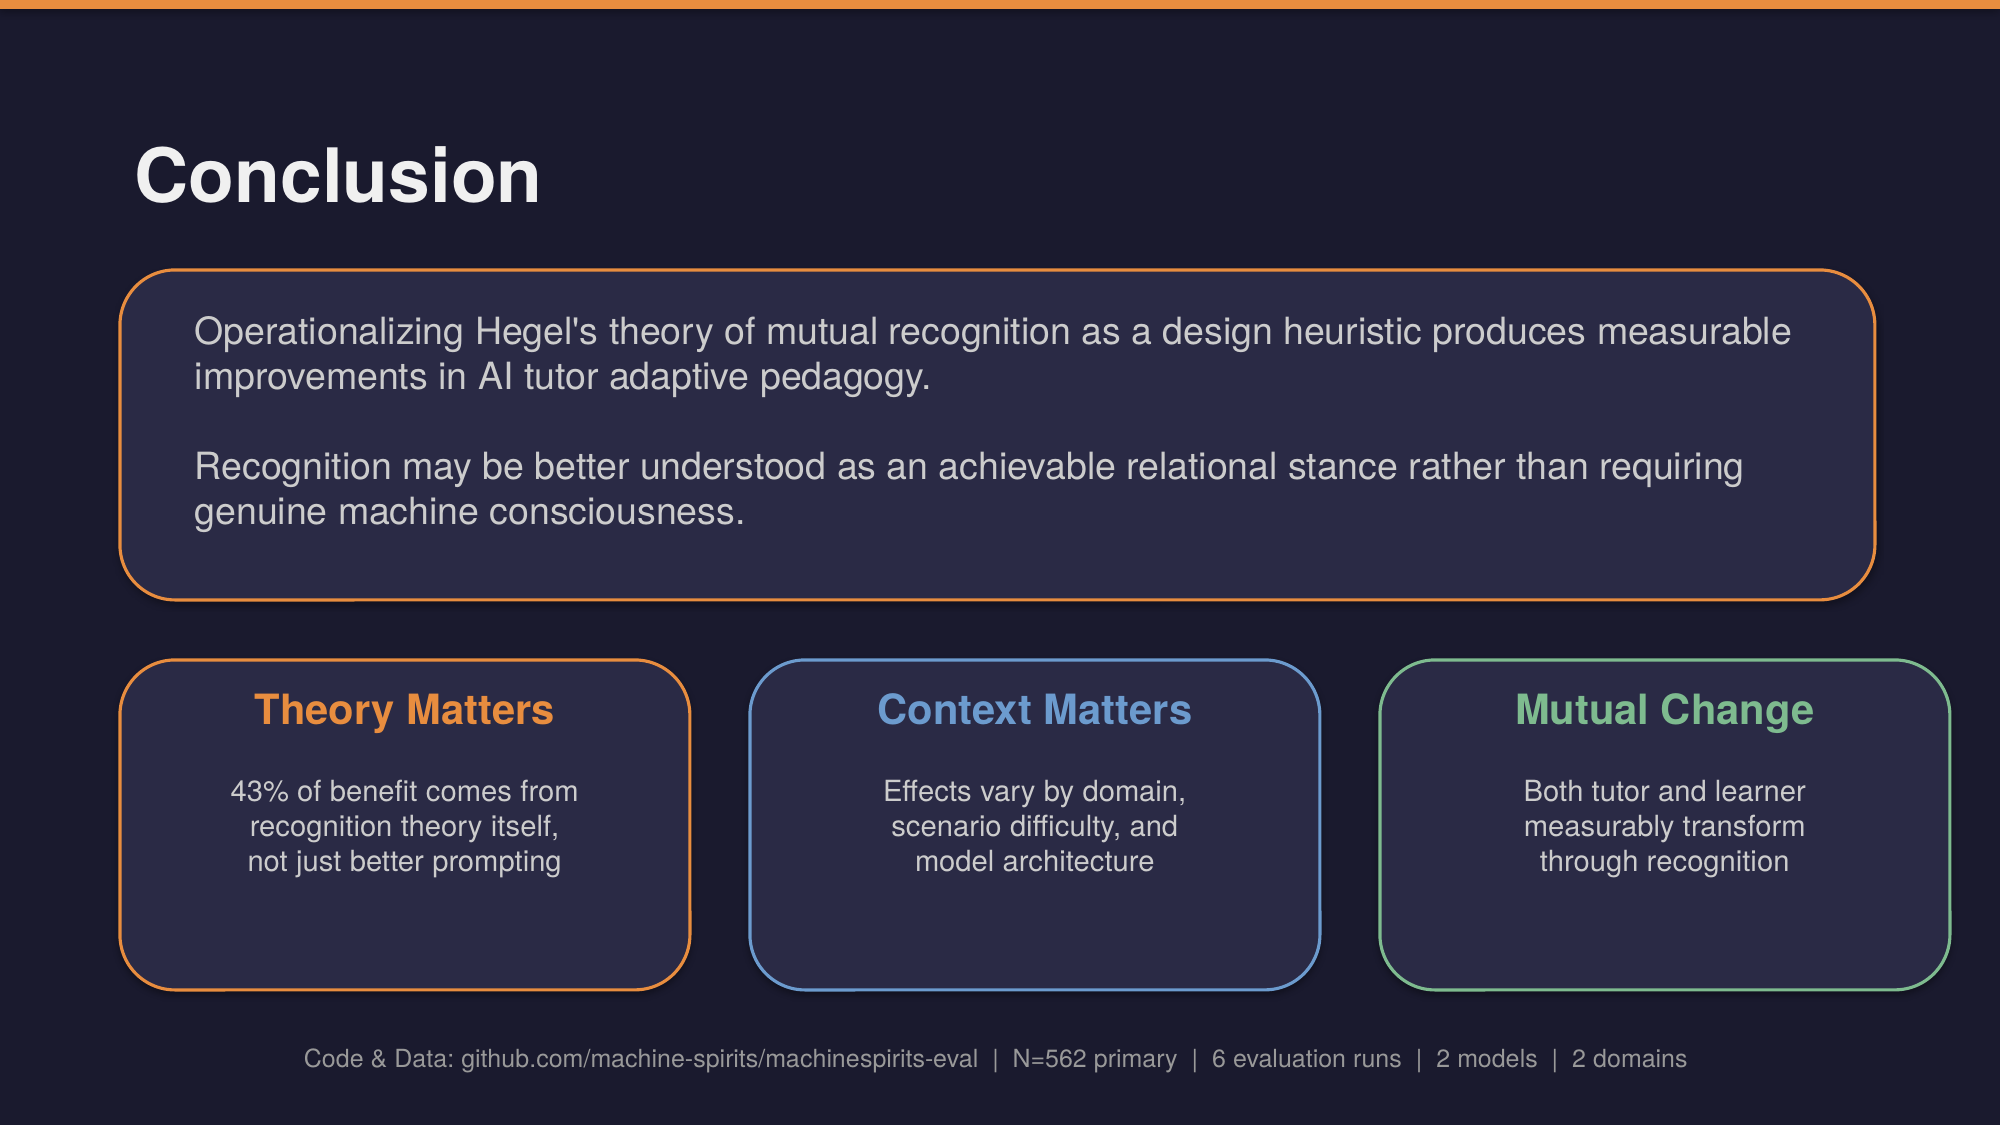

Conclusion

Operationalizing Hegel's theory of mutual recognition as a design heuristic produces measurable improvements in AI tutor adaptive pedagogy.
Recognition may be better understood as an achievable relational stance rather than requiring genuine machine consciousness.

Theory Matters
Context Matters
Mutual Change
43% of benefit comes from
recognition theory itself,
not just better prompting
Effects vary by domain,
scenario difficulty, and
model architecture
Both tutor and learner
measurably transform
through recognition
Code & Data: github.com/machine-spirits/machinespirits-eval  |  N=562 primary  |  6 evaluation runs  |  2 models  |  2 domains